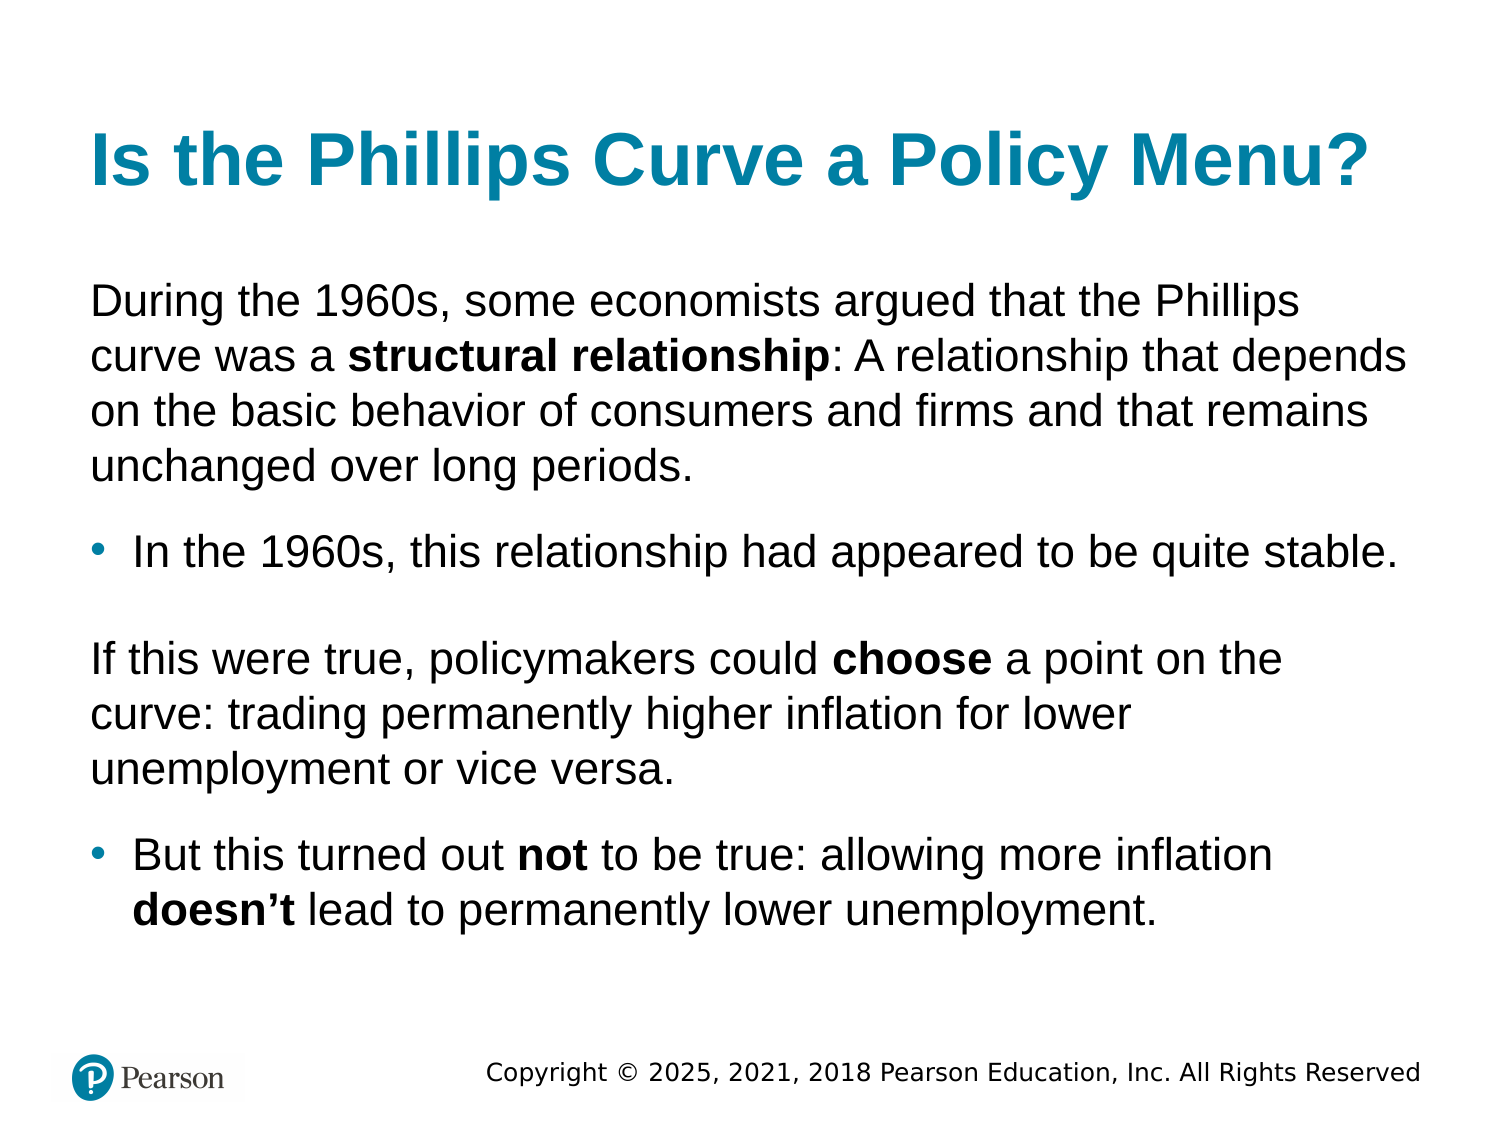

# Is the Phillips Curve a Policy Menu?
During the 1960s, some economists argued that the Phillips curve was a structural relationship: A relationship that depends on the basic behavior of consumers and firms and that remains unchanged over long periods.
In the 1960s, this relationship had appeared to be quite stable.
If this were true, policymakers could choose a point on the curve: trading permanently higher inflation for lower unemployment or vice versa.
But this turned out not to be true: allowing more inflation doesn’t lead to permanently lower unemployment.